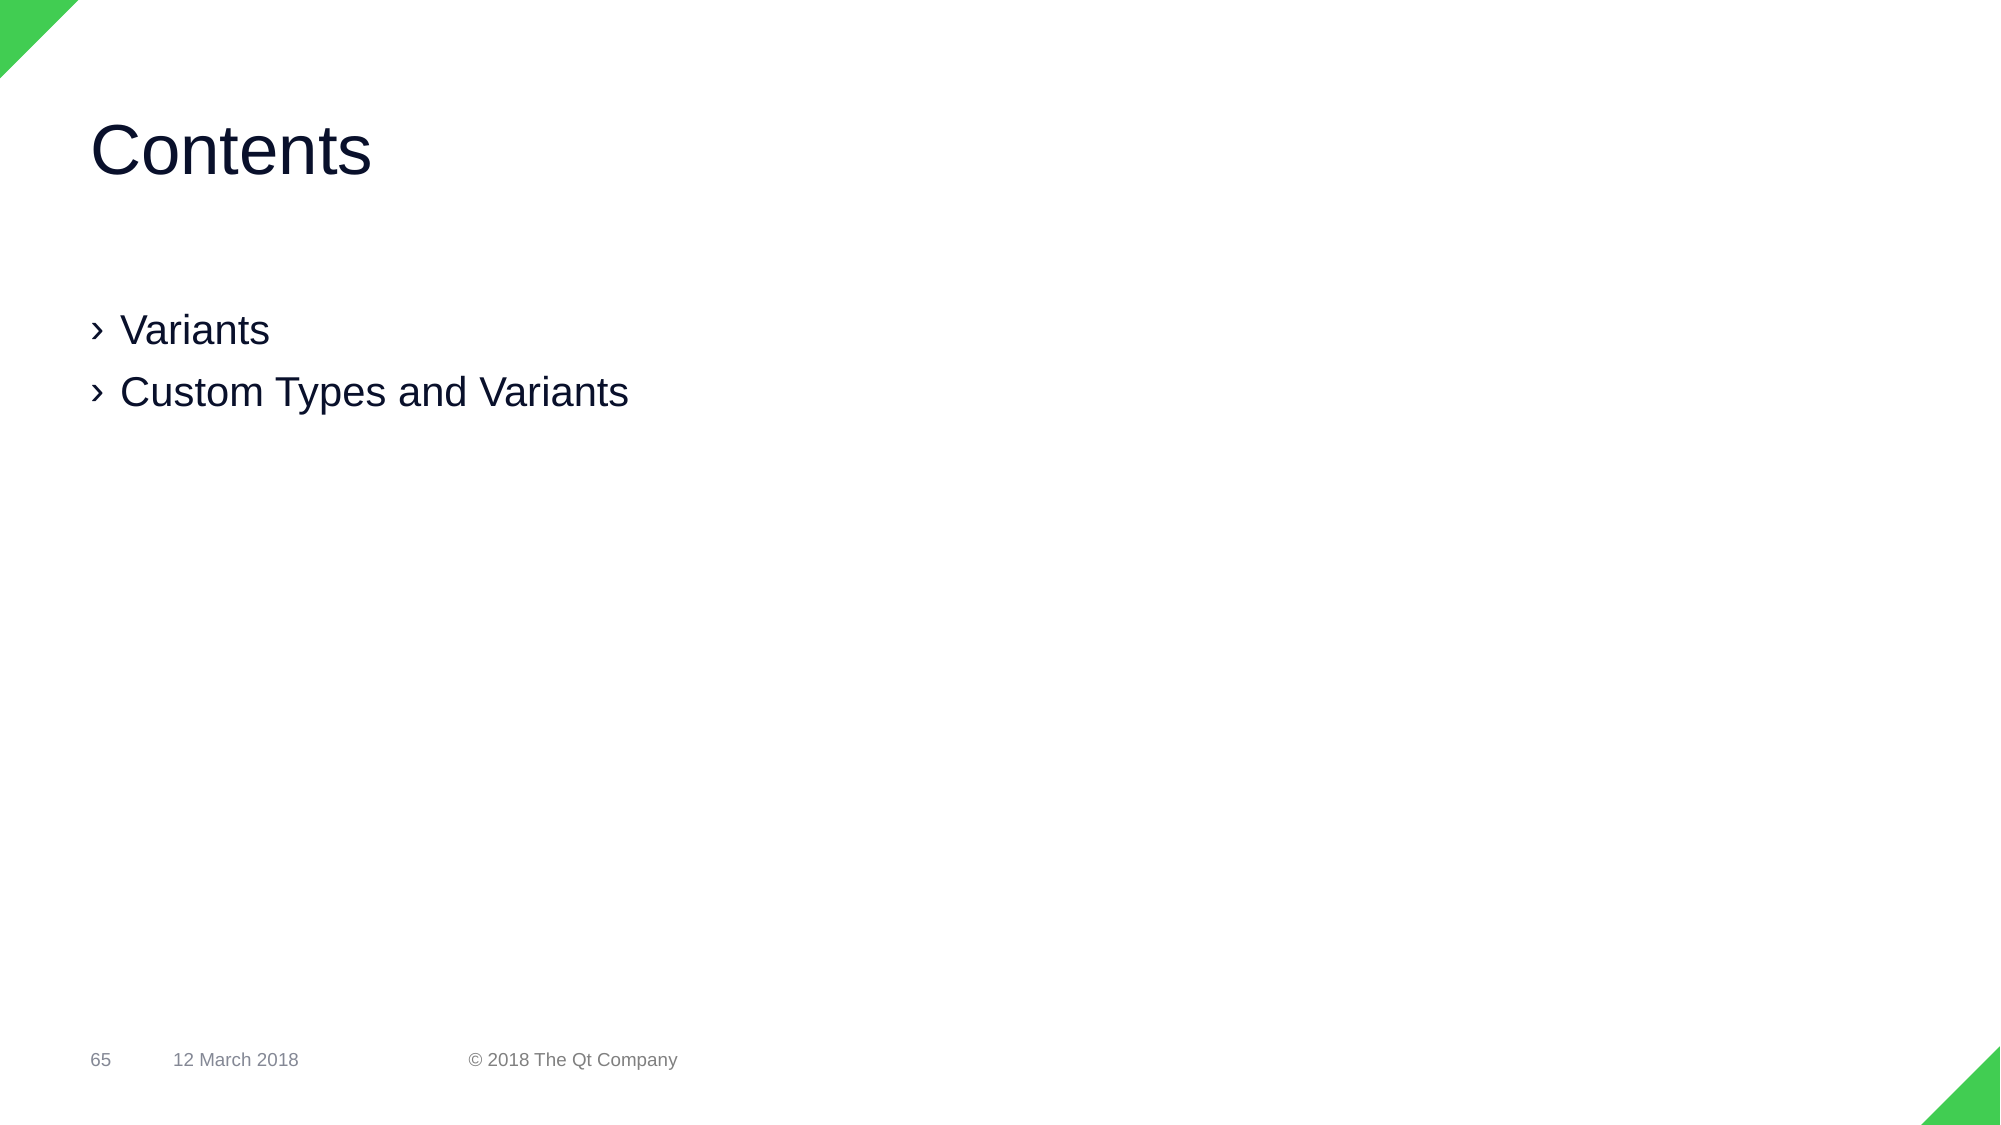

# Contents
Variants
Custom Types and Variants
65
12 March 2018
© 2018 The Qt Company